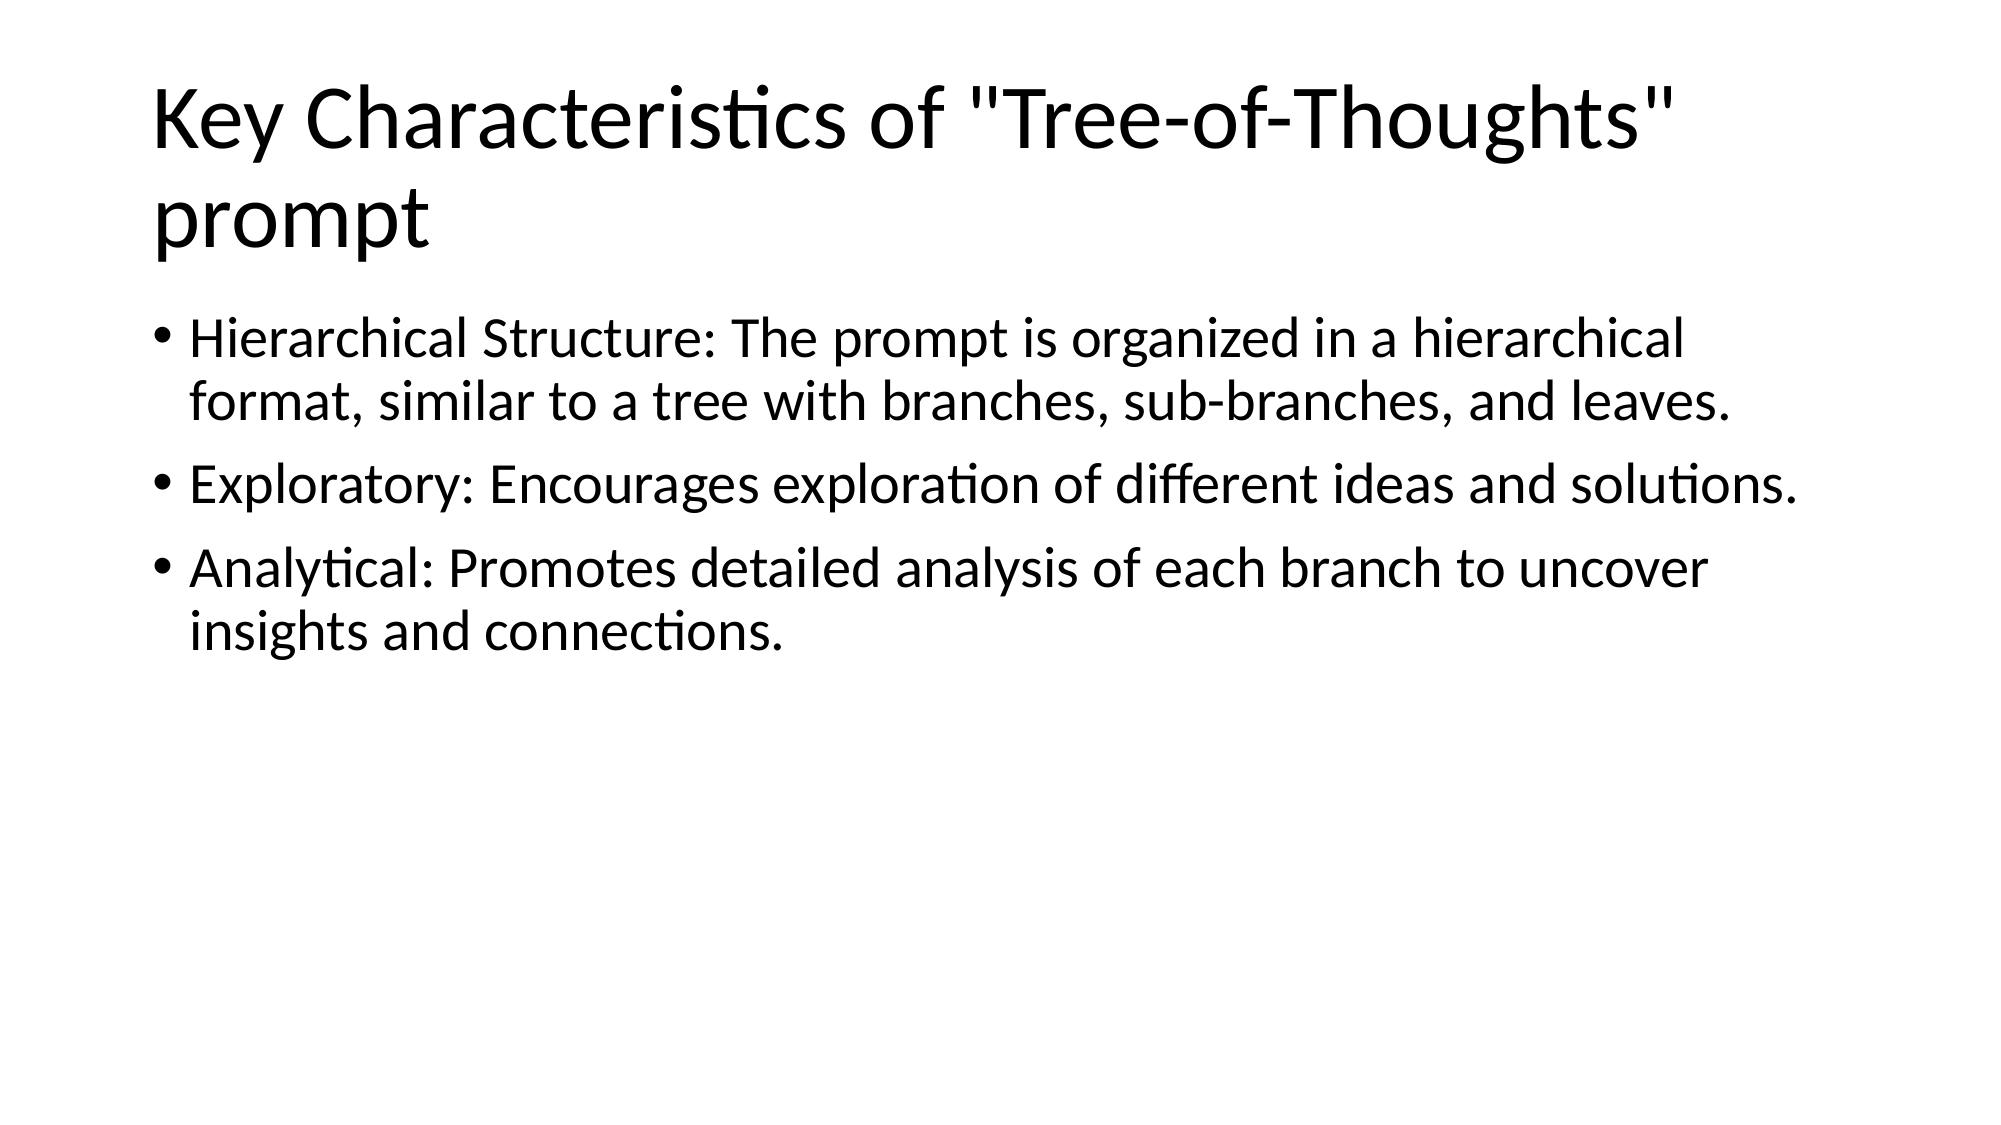

# Key Characteristics of "Tree-of-Thoughts" prompt
Hierarchical Structure: The prompt is organized in a hierarchical format, similar to a tree with branches, sub-branches, and leaves.
Exploratory: Encourages exploration of different ideas and solutions.
Analytical: Promotes detailed analysis of each branch to uncover insights and connections.